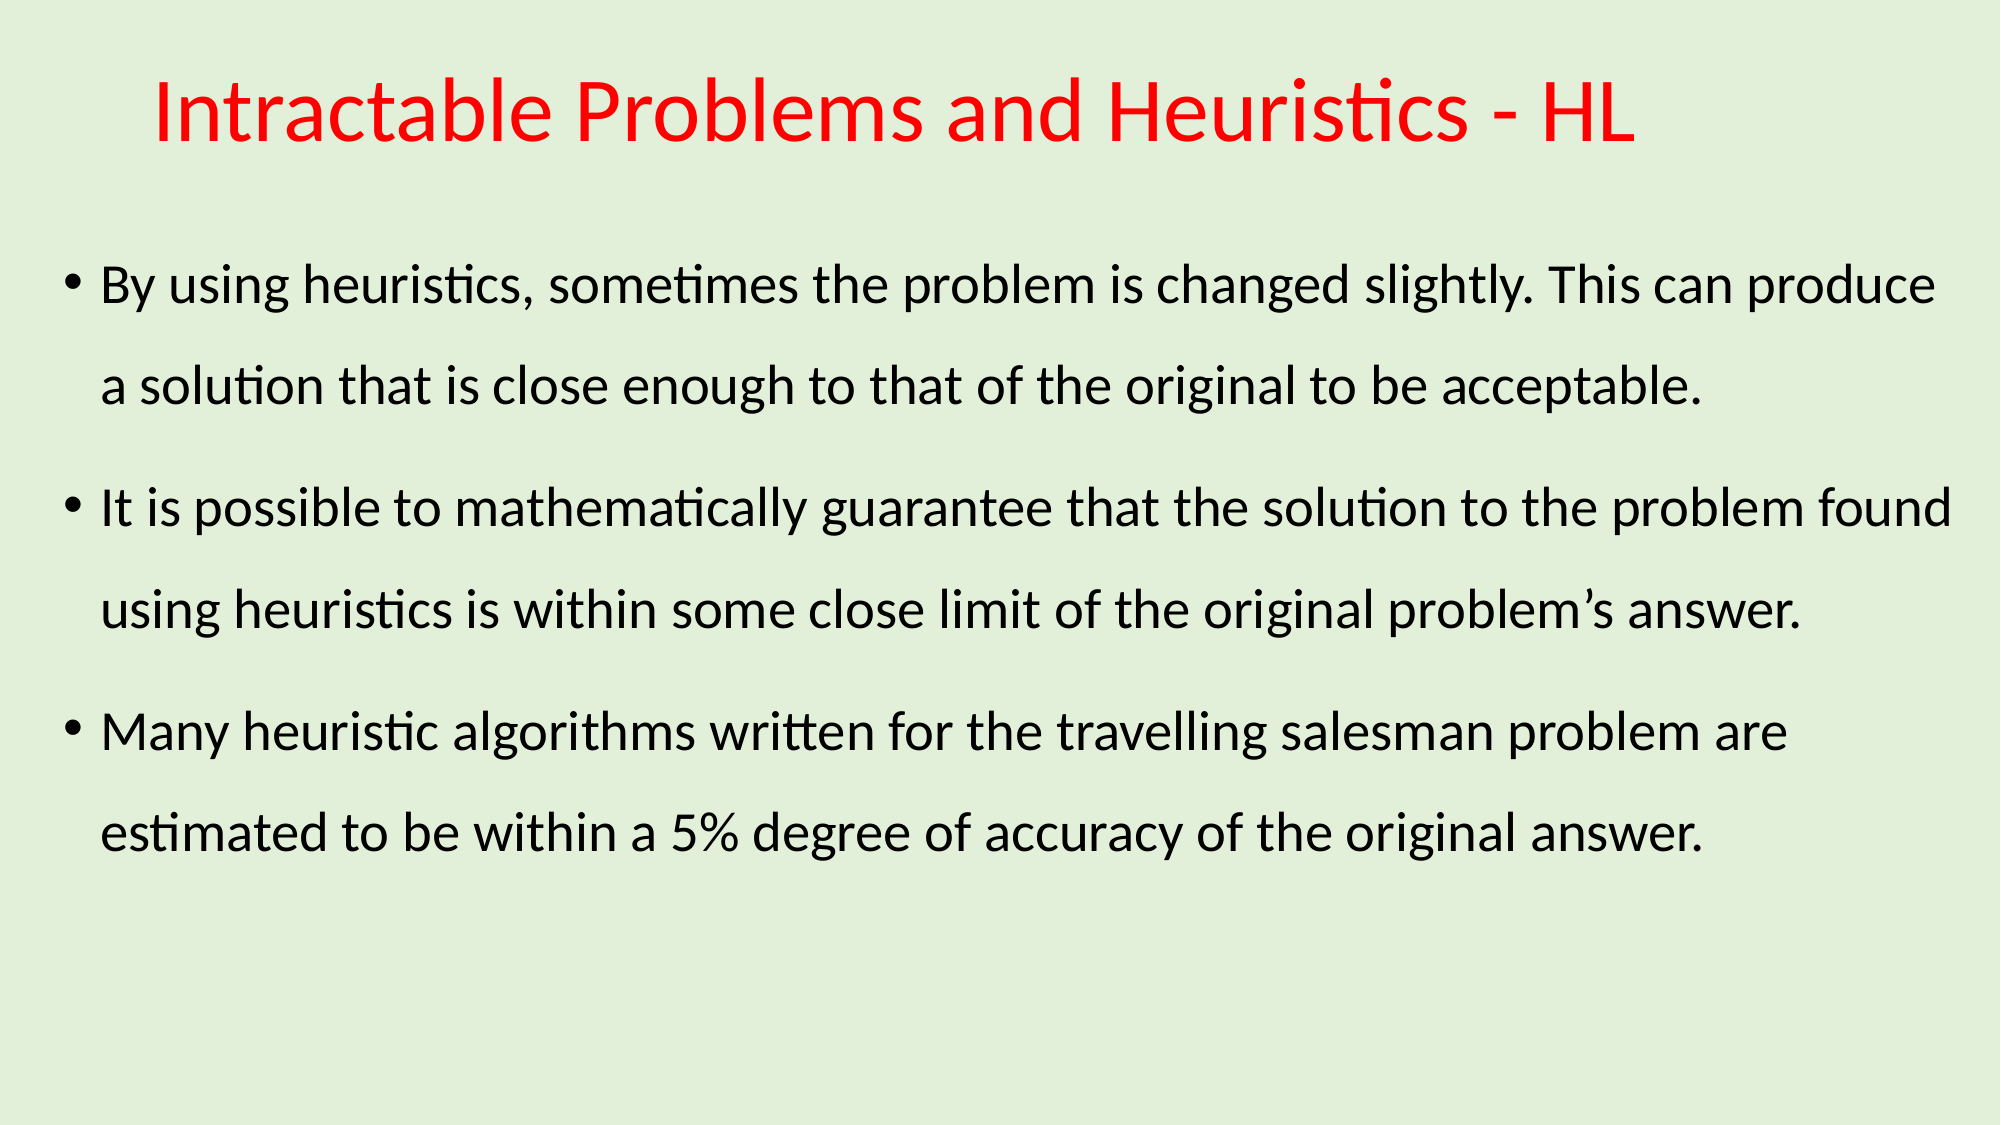

# Intractable Problems and Heuristics - HL
By using heuristics, sometimes the problem is changed slightly. This can produce a solution that is close enough to that of the original to be acceptable.
It is possible to mathematically guarantee that the solution to the problem found using heuristics is within some close limit of the original problem’s answer.
Many heuristic algorithms written for the travelling salesman problem are estimated to be within a 5% degree of accuracy of the original answer.